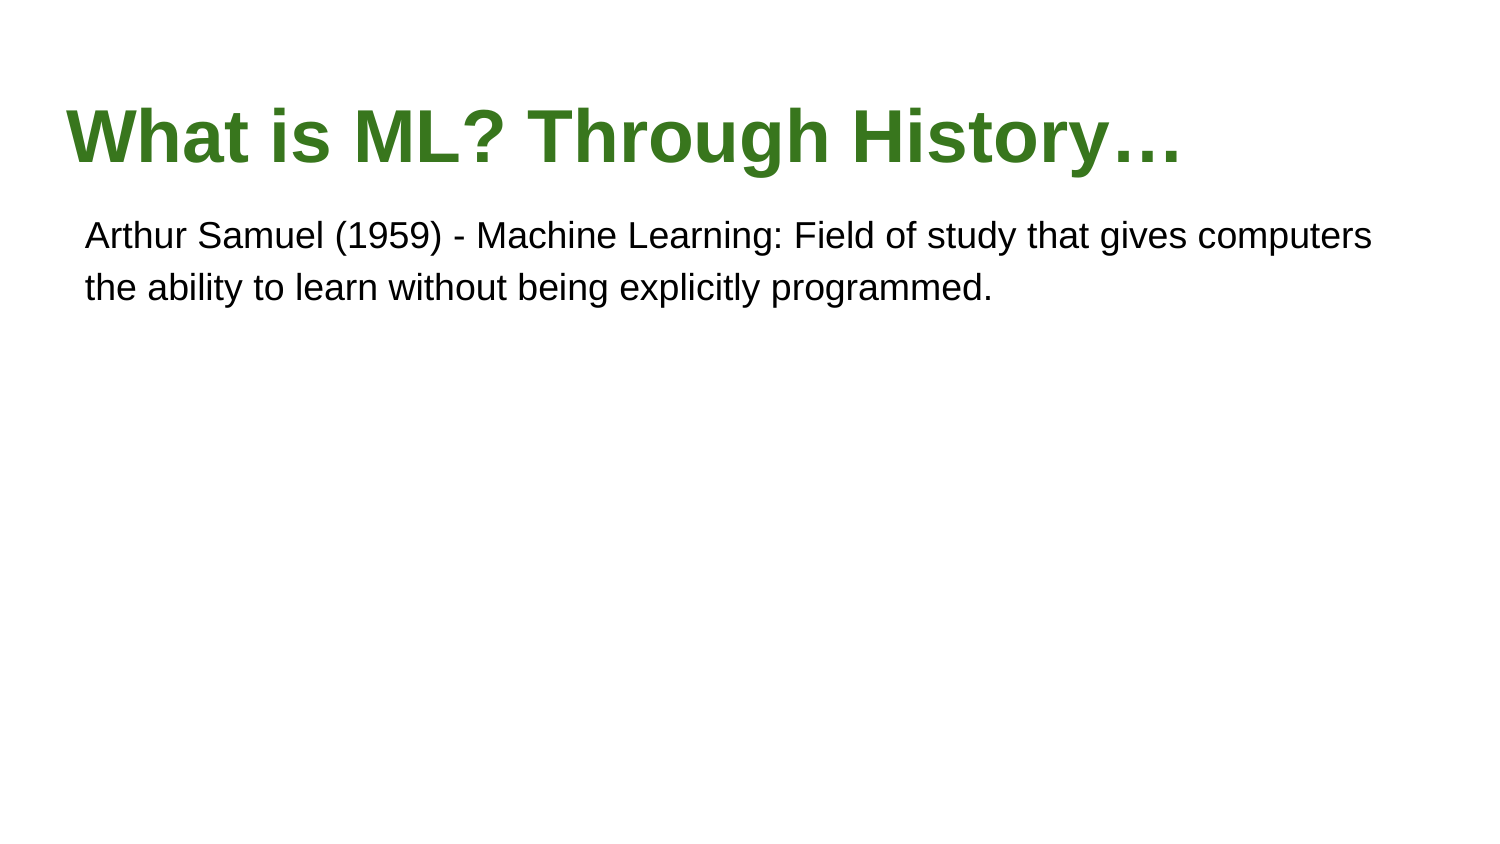

# What is ML? Through History…
Arthur Samuel (1959) - Machine Learning: Field of study that gives computers the ability to learn without being explicitly programmed.